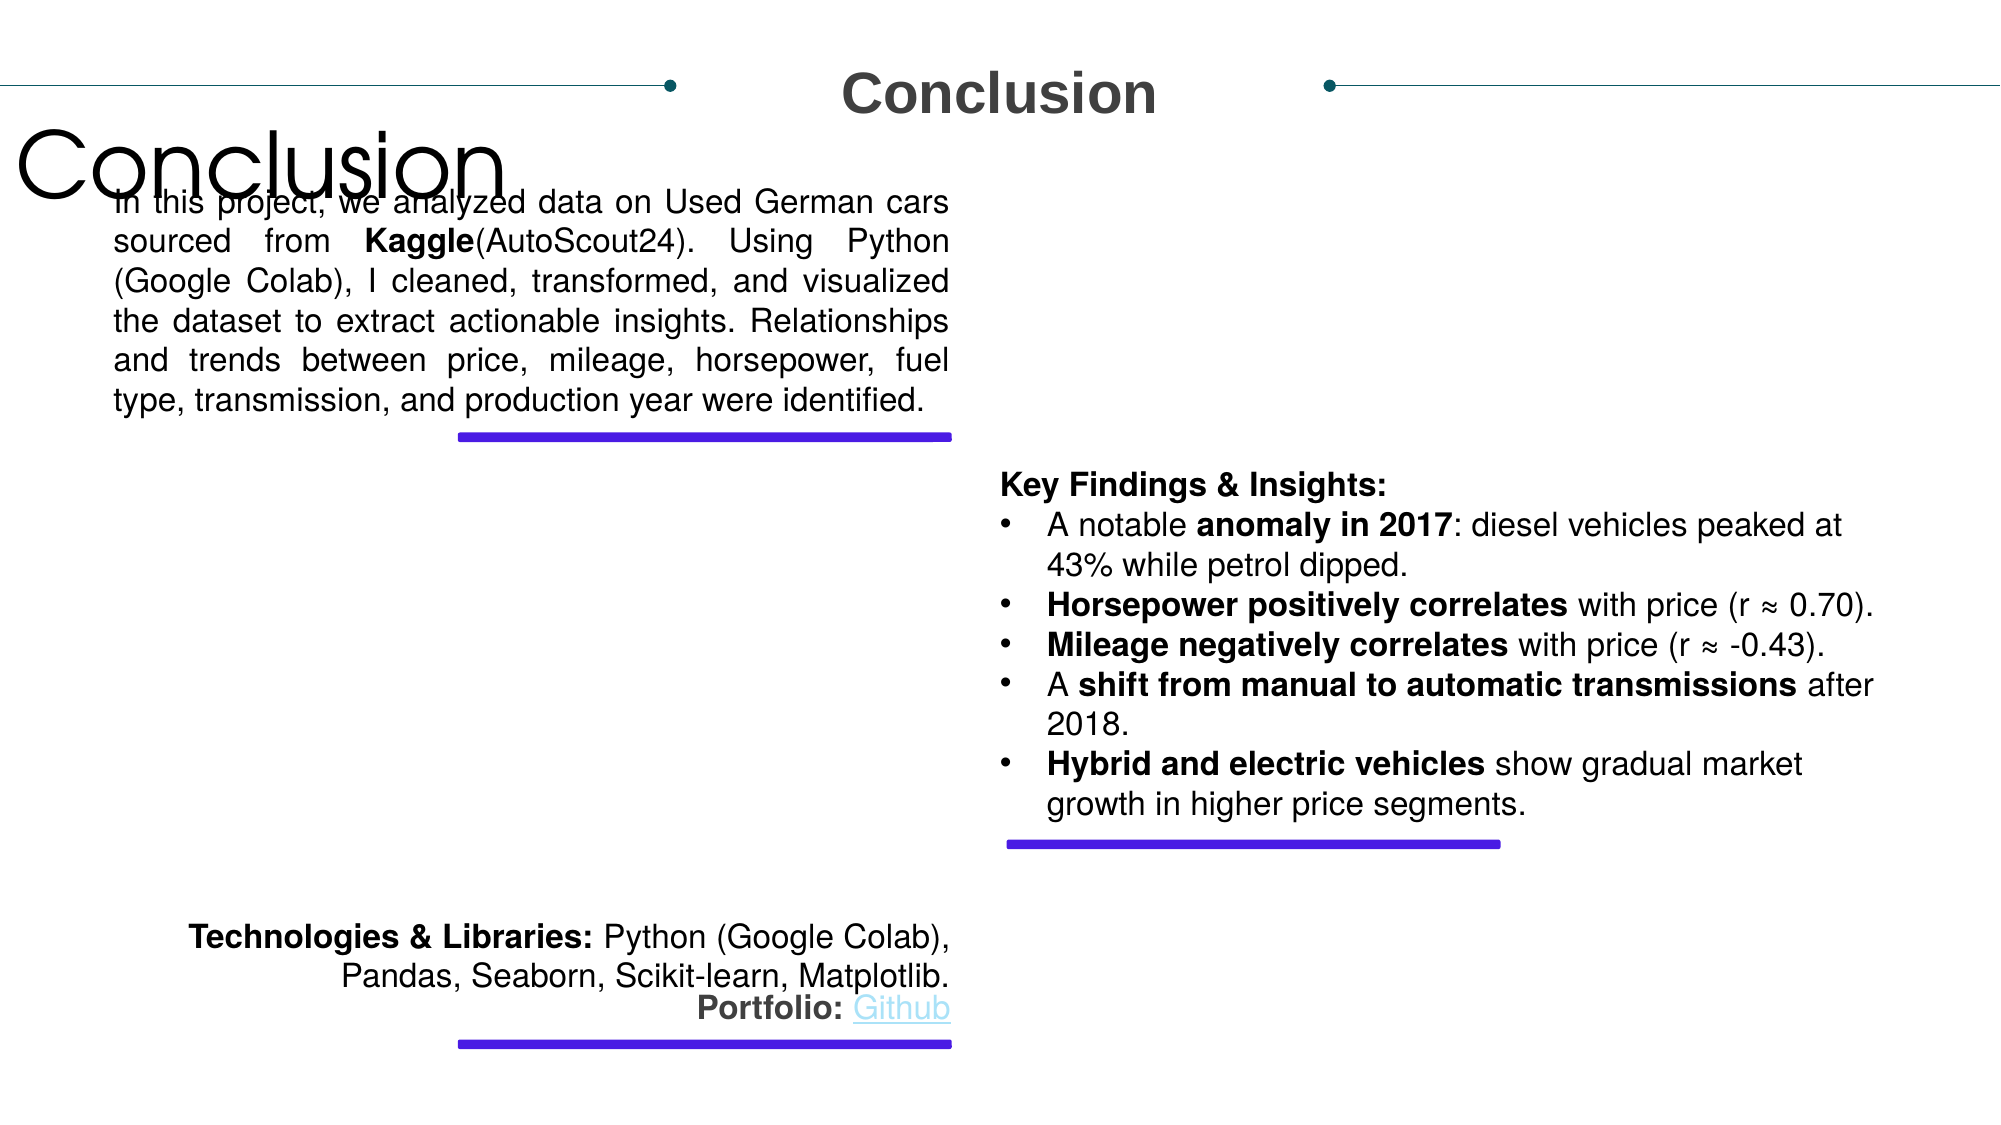

Conclusion
Conclusion
In this project, we analyzed data on Used German cars sourced from Kaggle(AutoScout24). Using Python (Google Colab), I cleaned, transformed, and visualized the dataset to extract actionable insights. Relationships and trends between price, mileage, horsepower, fuel type, transmission, and production year were identified.

Key Findings & Insights:
A notable anomaly in 2017: diesel vehicles peaked at 43% while petrol dipped.
Horsepower positively correlates with price (r ≈ 0.70).
Mileage negatively correlates with price (r ≈ -0.43).
A shift from manual to automatic transmissions after 2018.
Hybrid and electric vehicles show gradual market growth in higher price segments.

Technologies & Libraries: Python (Google Colab), Pandas, Seaborn, Scikit-learn, Matplotlib.
Portfolio: Github